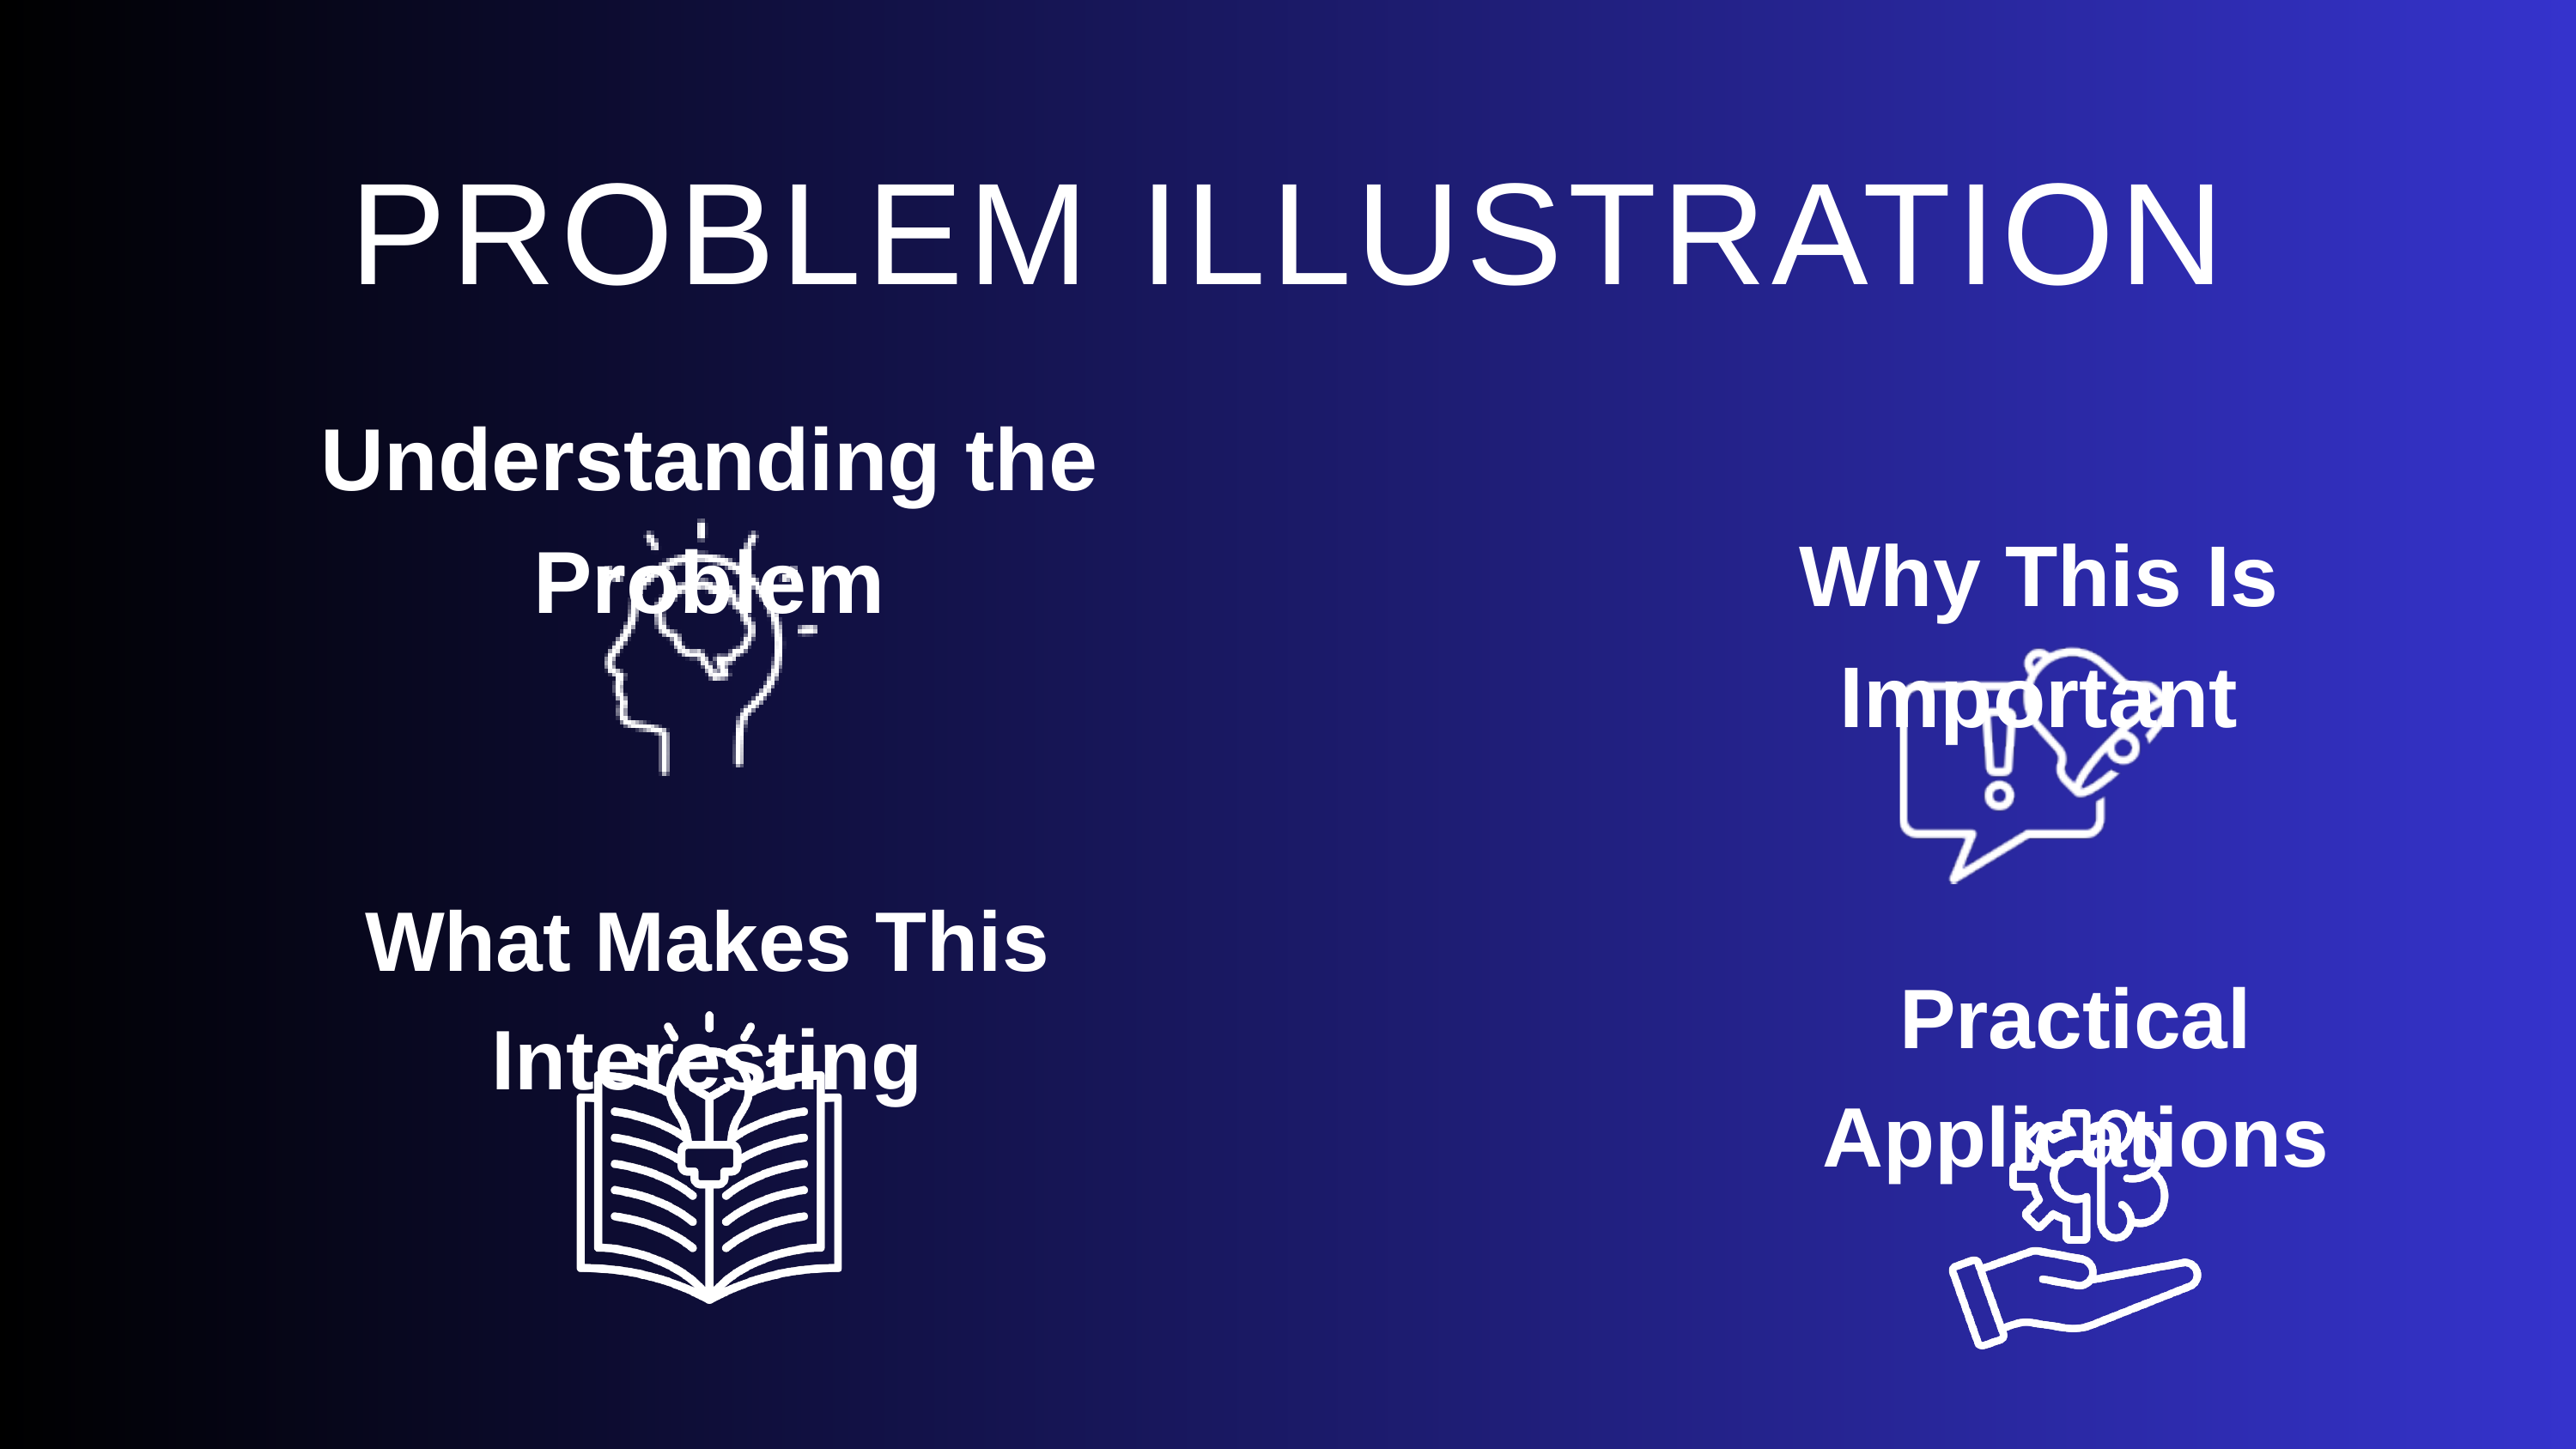

PROBLEM ILLUSTRATION
Understanding the Problem

Why This Is Important

What Makes This Interesting

Practical Applications